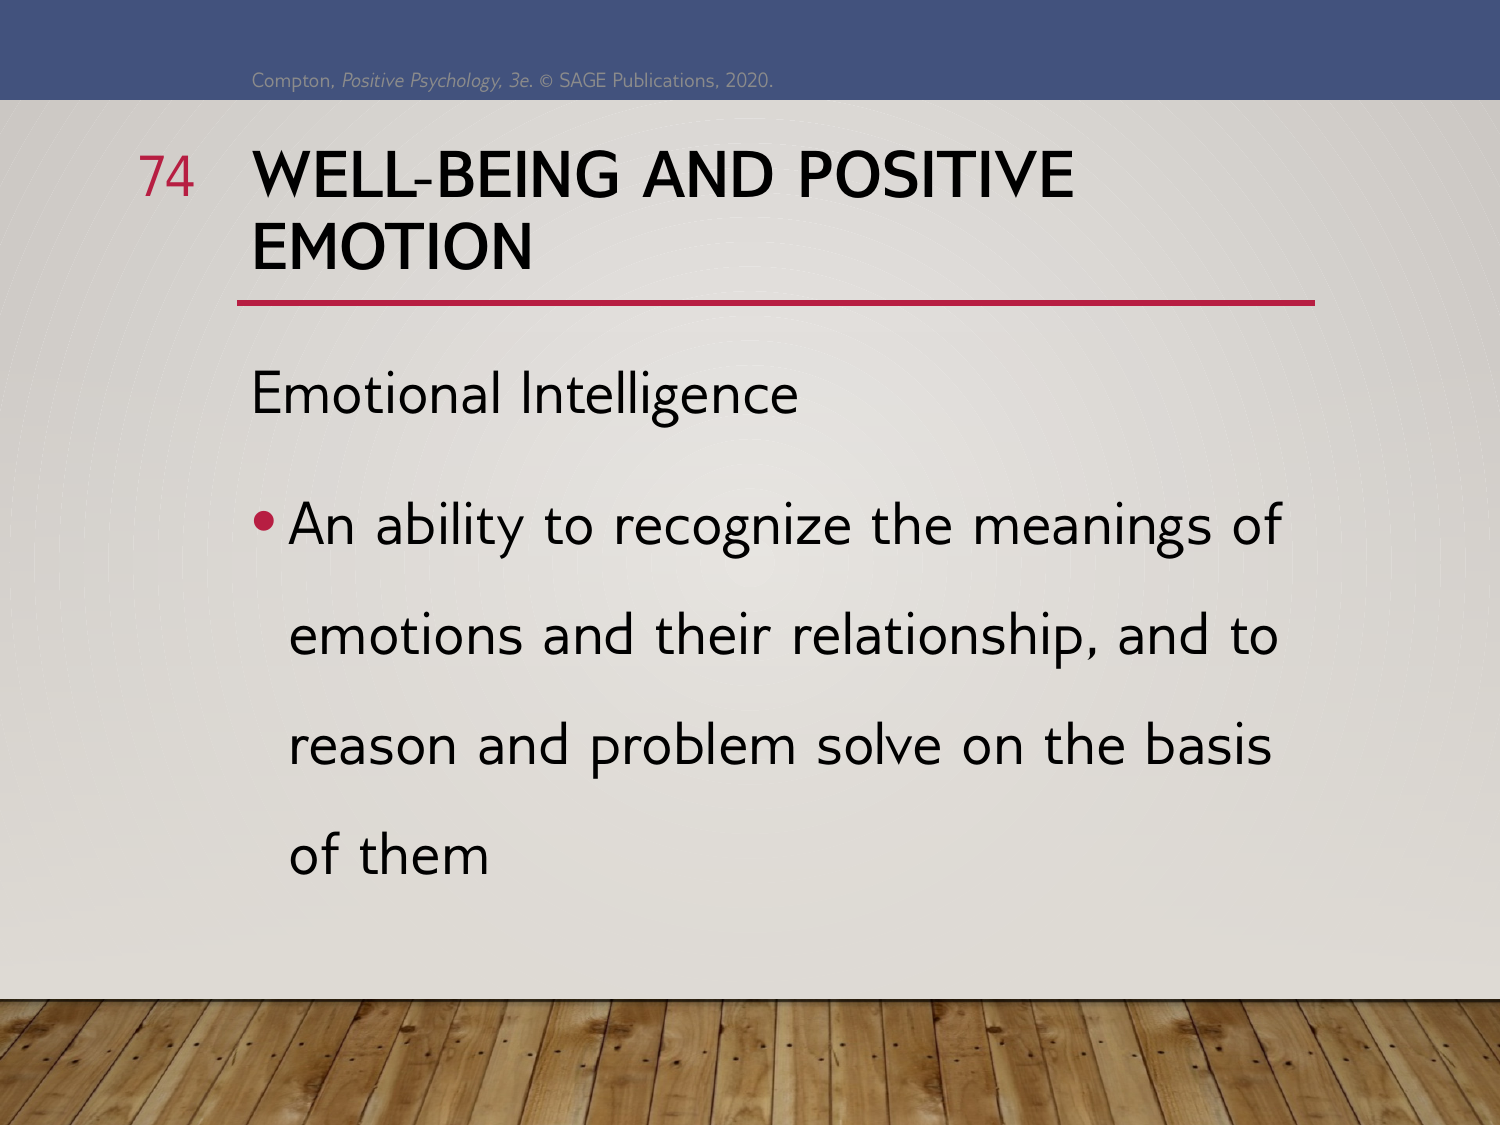

Compton, Positive Psychology, 3e. © SAGE Publications, 2020.
74
# Well-Being and Positive Emotion
Emotional Intelligence
An ability to recognize the meanings of emotions and their relationship, and to reason and problem solve on the basis of them